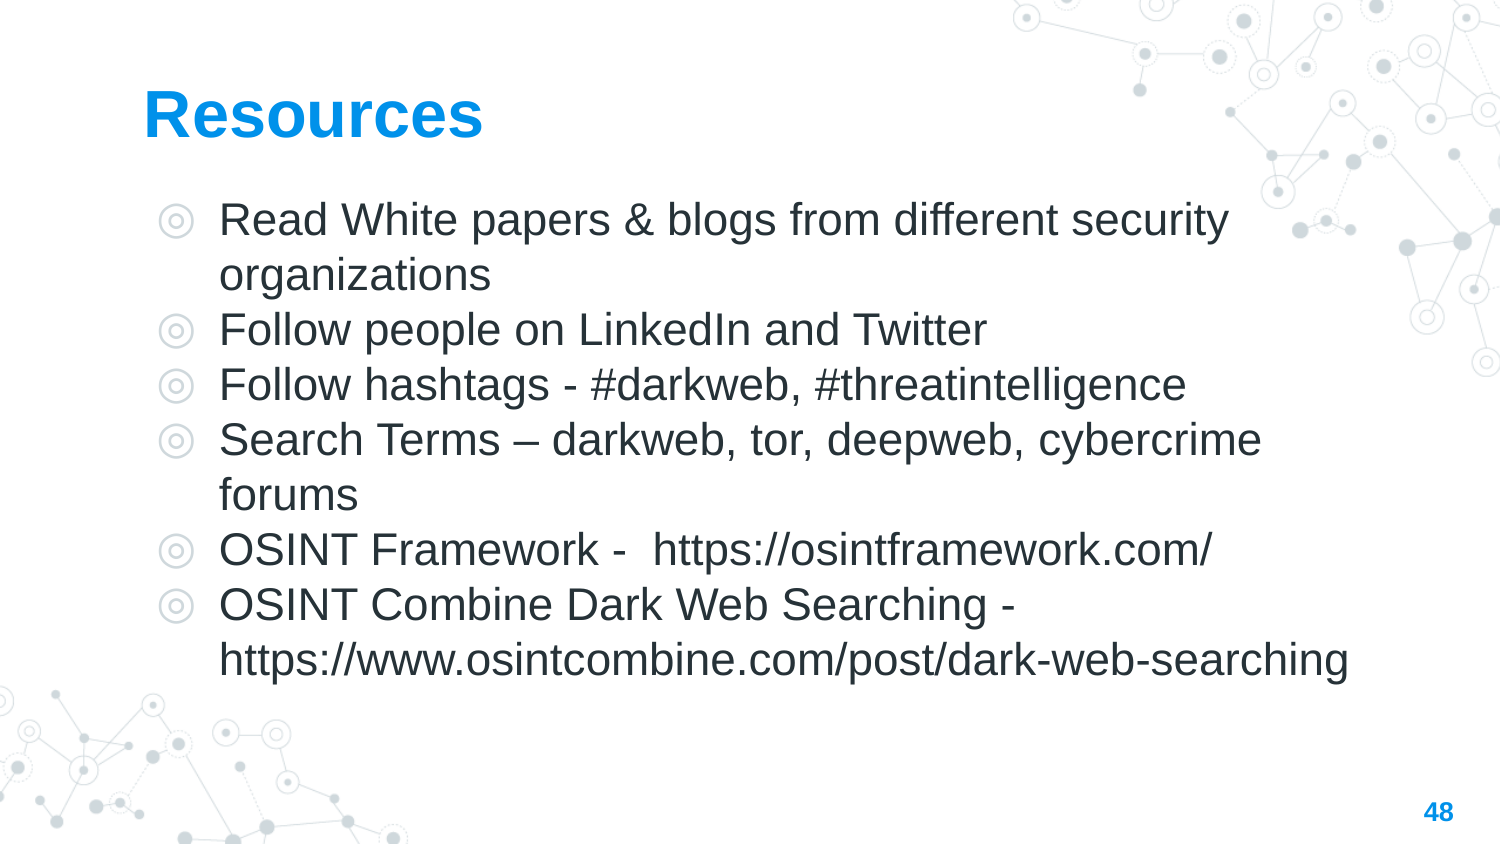

# Resources
Read White papers & blogs from different security organizations
Follow people on LinkedIn and Twitter
Follow hashtags - #darkweb, #threatintelligence
Search Terms – darkweb, tor, deepweb, cybercrime forums
OSINT Framework -  https://osintframework.com/
OSINT Combine Dark Web Searching - https://www.osintcombine.com/post/dark-web-searching

48